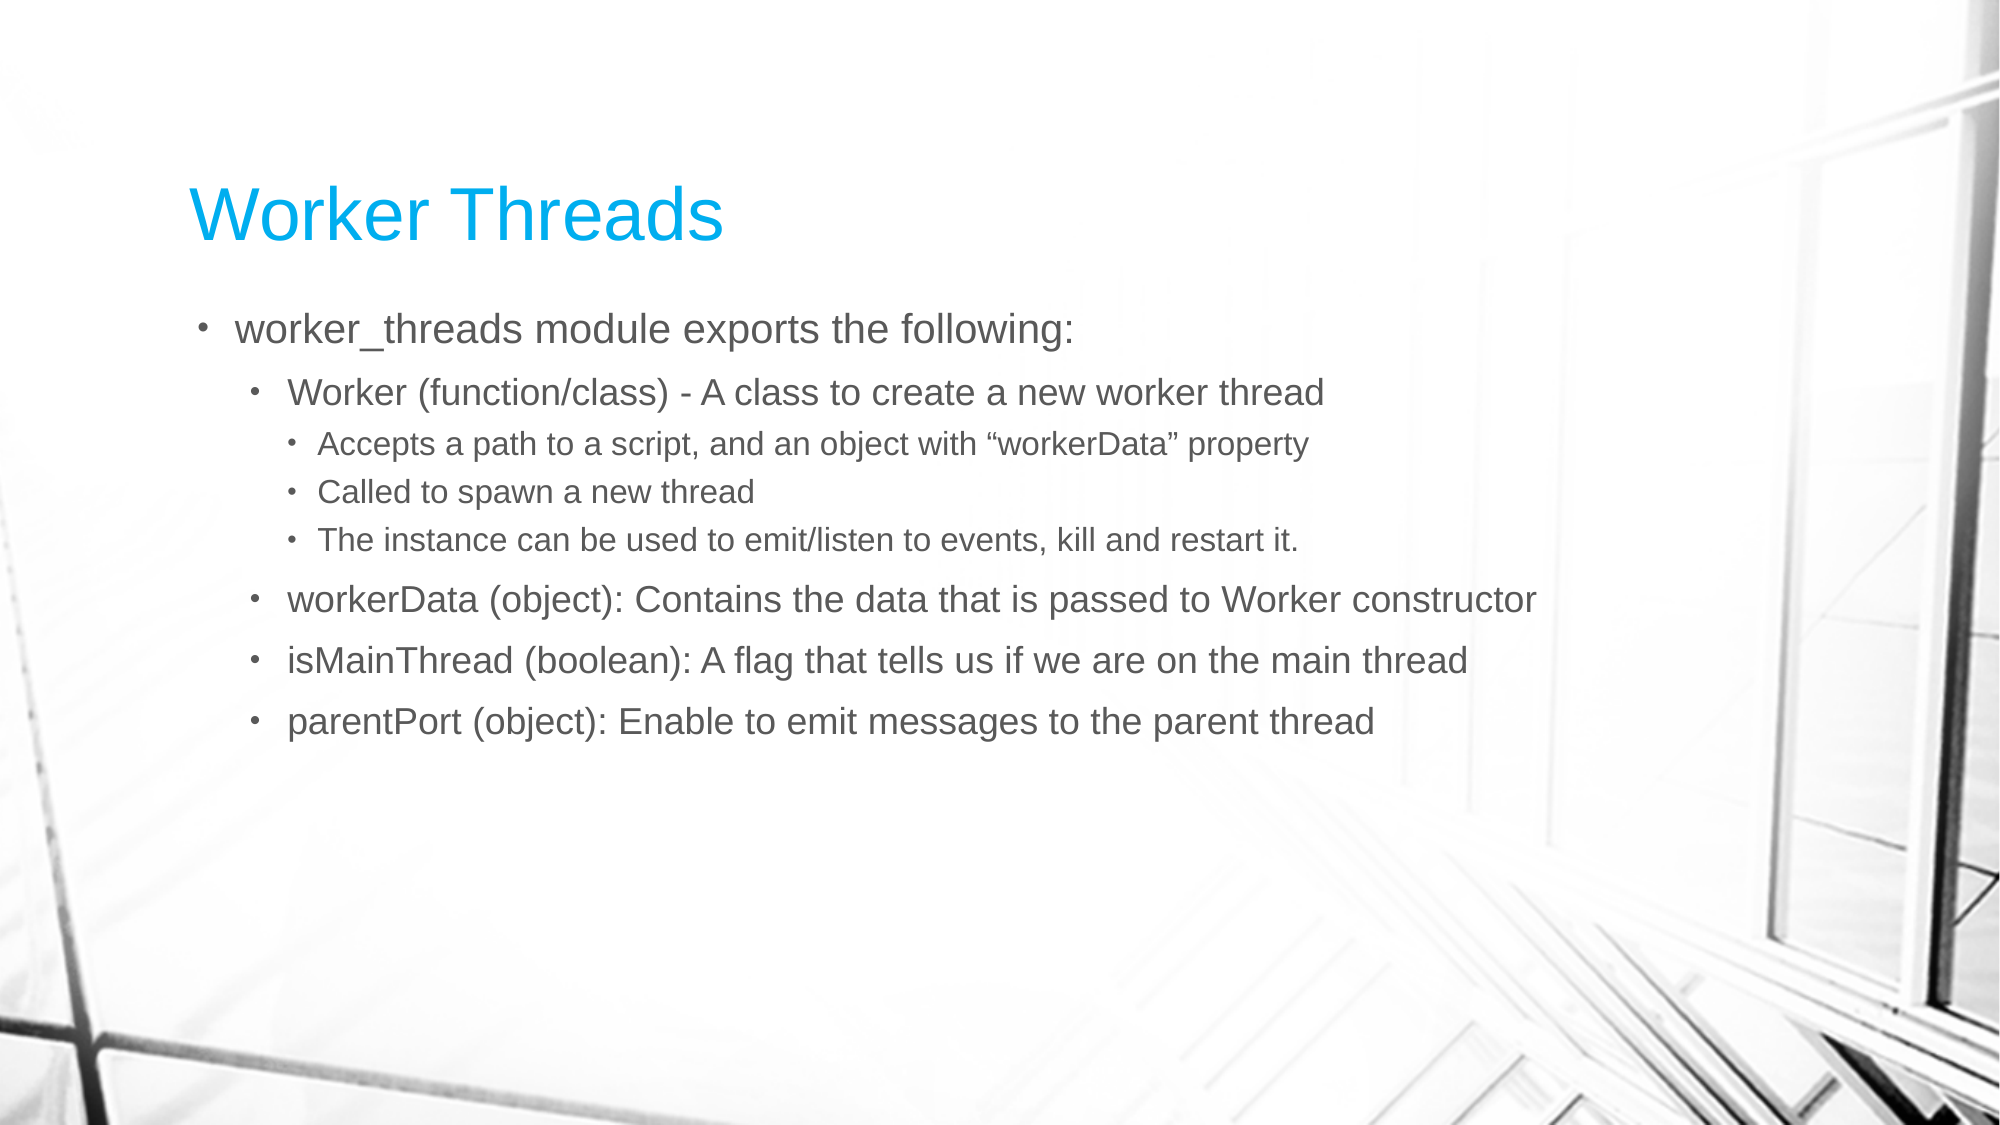

# Worker Threads
worker_threads module exports the following:
Worker (function/class) - A class to create a new worker thread
Accepts a path to a script, and an object with “workerData” property
Called to spawn a new thread
The instance can be used to emit/listen to events, kill and restart it.
workerData (object): Contains the data that is passed to Worker constructor
isMainThread (boolean): A flag that tells us if we are on the main thread
parentPort (object): Enable to emit messages to the parent thread